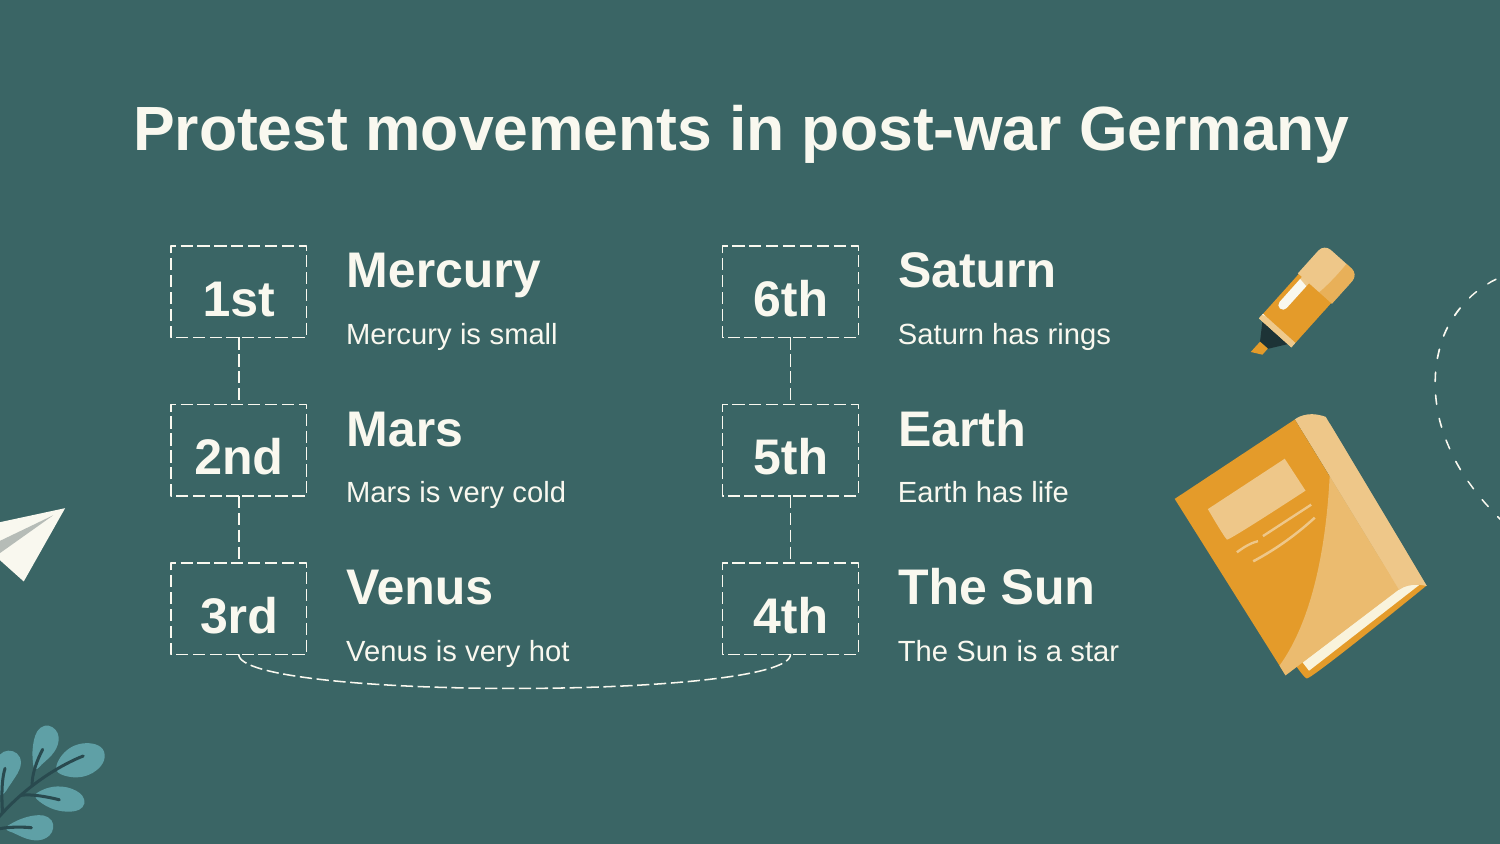

# Protest movements in post-war Germany
Mercury
Saturn

1st
6th
Mercury is small
Saturn has rings
Mars
Earth
2nd
5th

Mars is very cold
Earth has life
Venus
The Sun
3rd
4th
Venus is very hot
The Sun is a star